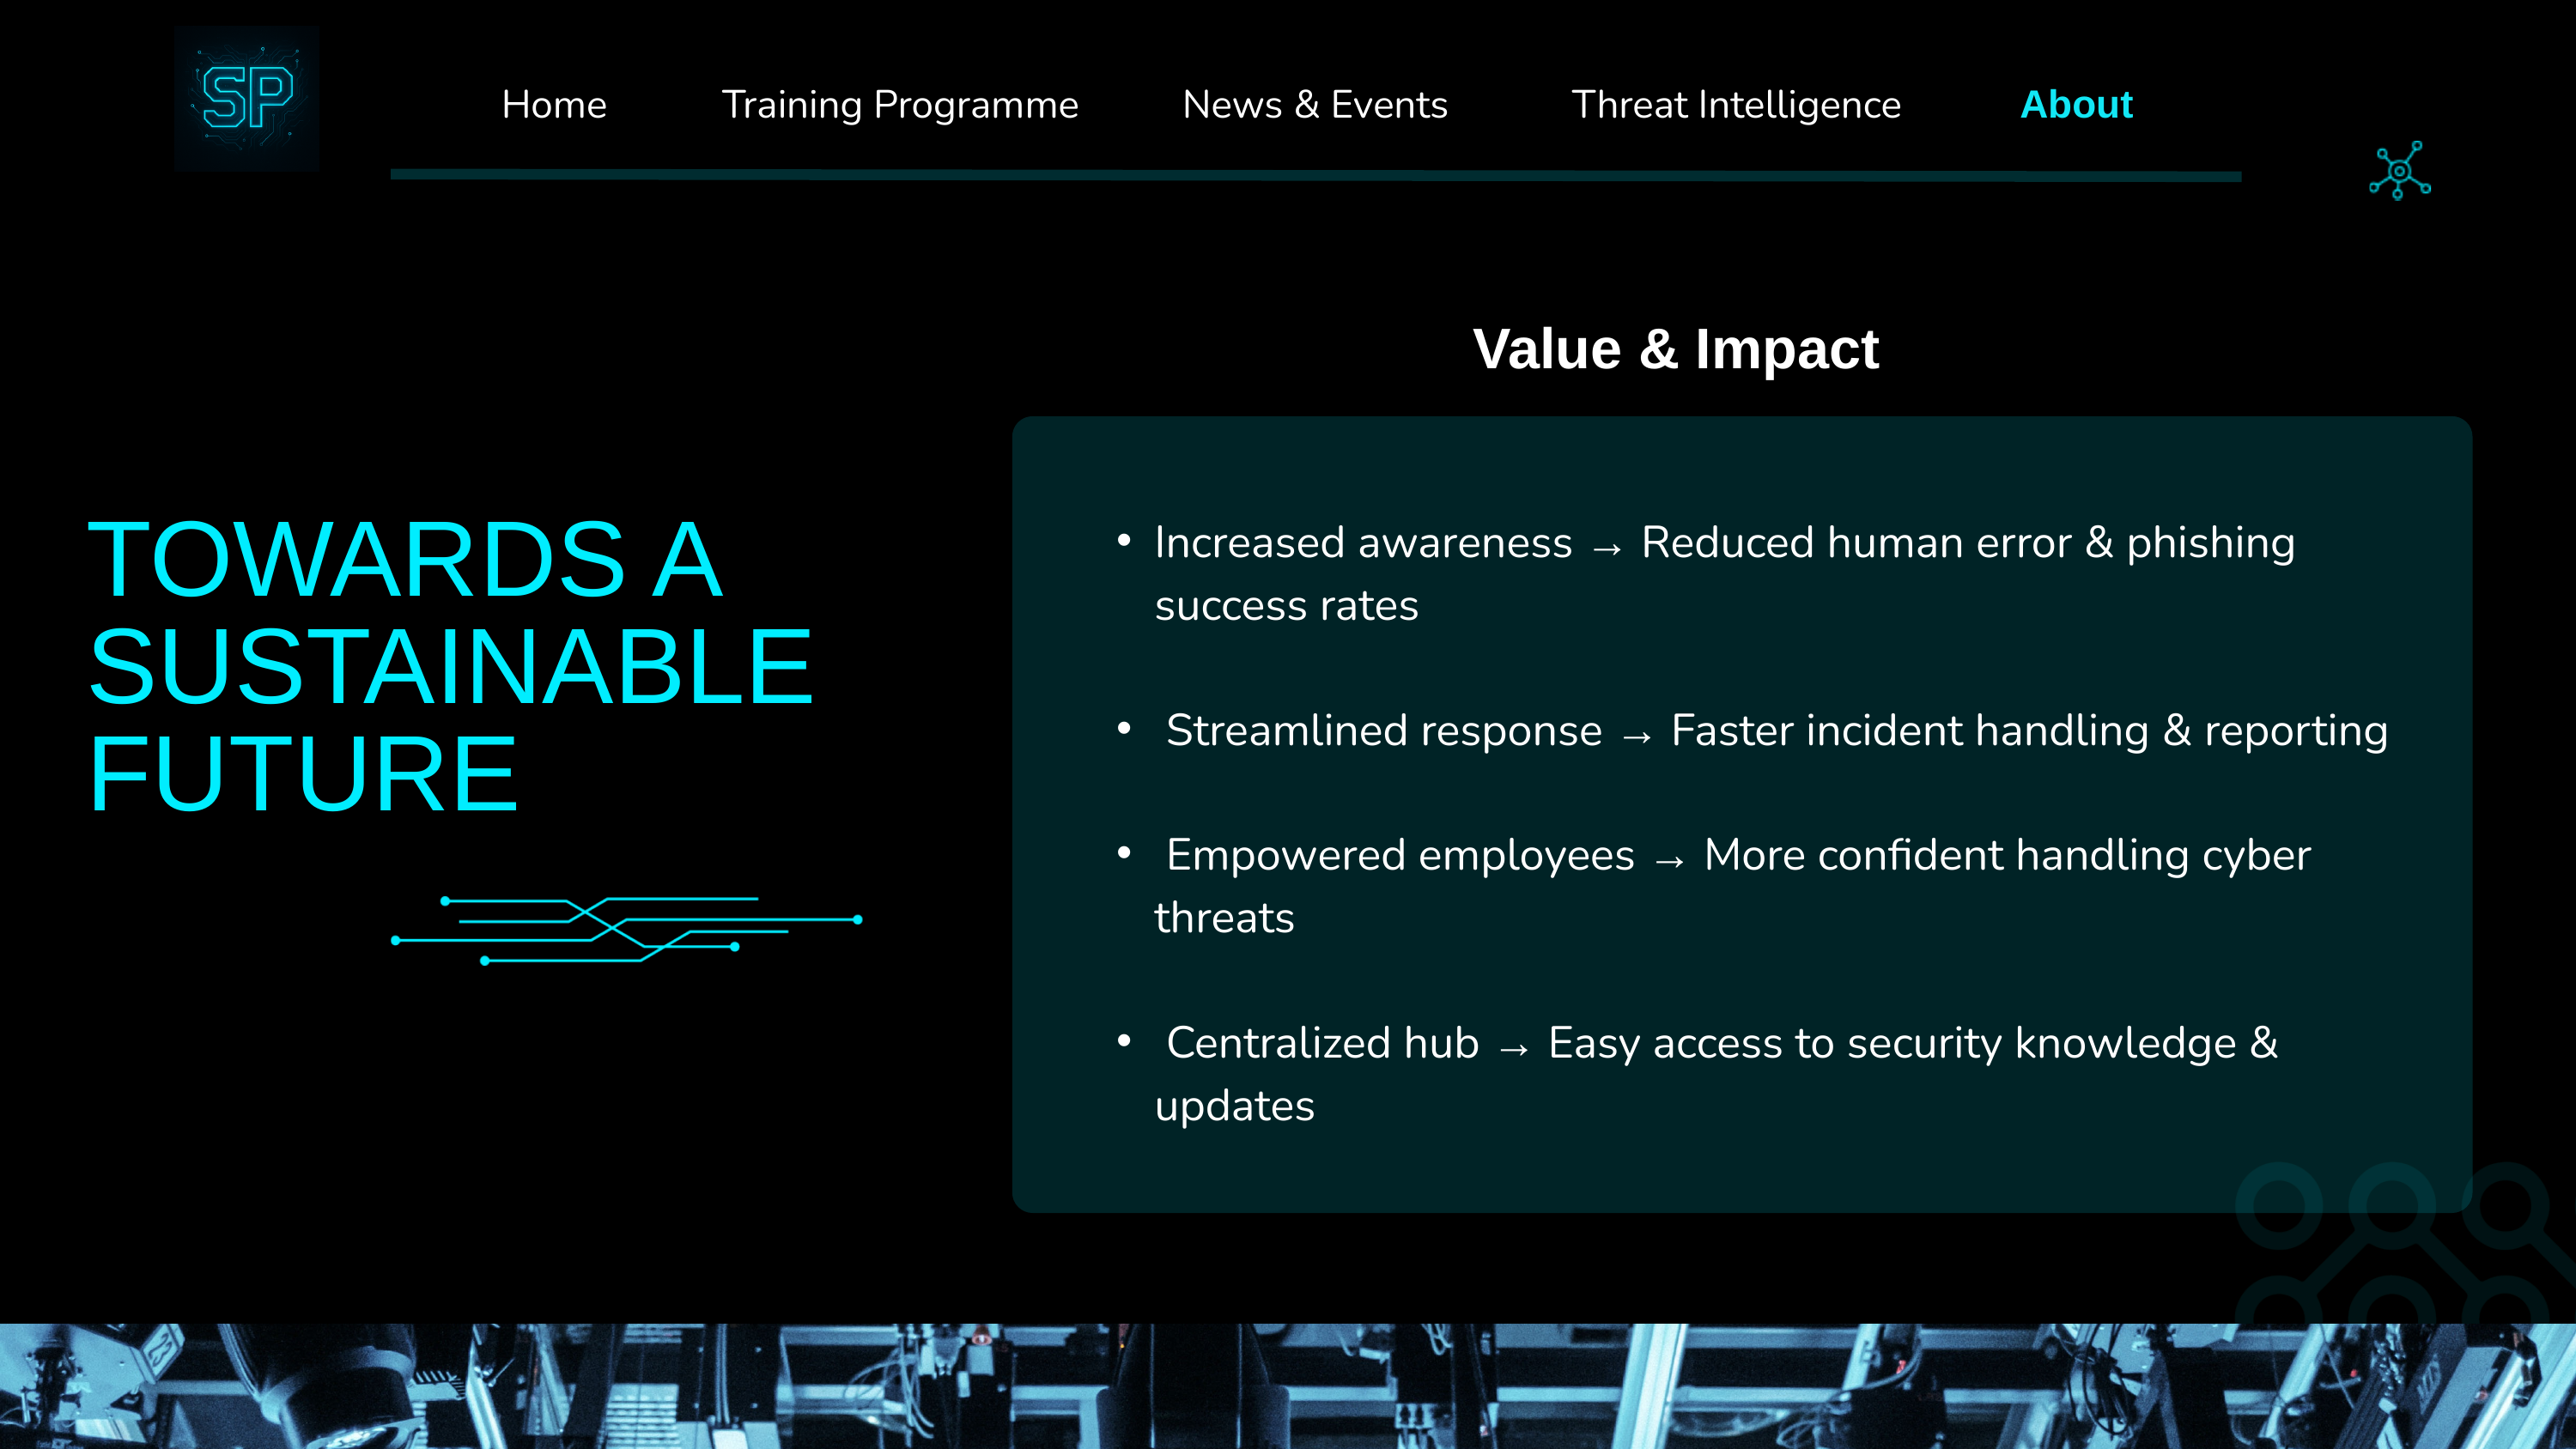

Home
Training Programme
News & Events
Threat Intelligence
About

Value & Impact

Increased awareness → Reduced human error & phishing success rates

 Streamlined response → Faster incident handling & reporting

 Empowered employees → More confident handling cyber threats

 Centralized hub → Easy access to security knowledge & updates
TOWARDS A SUSTAINABLE FUTURE